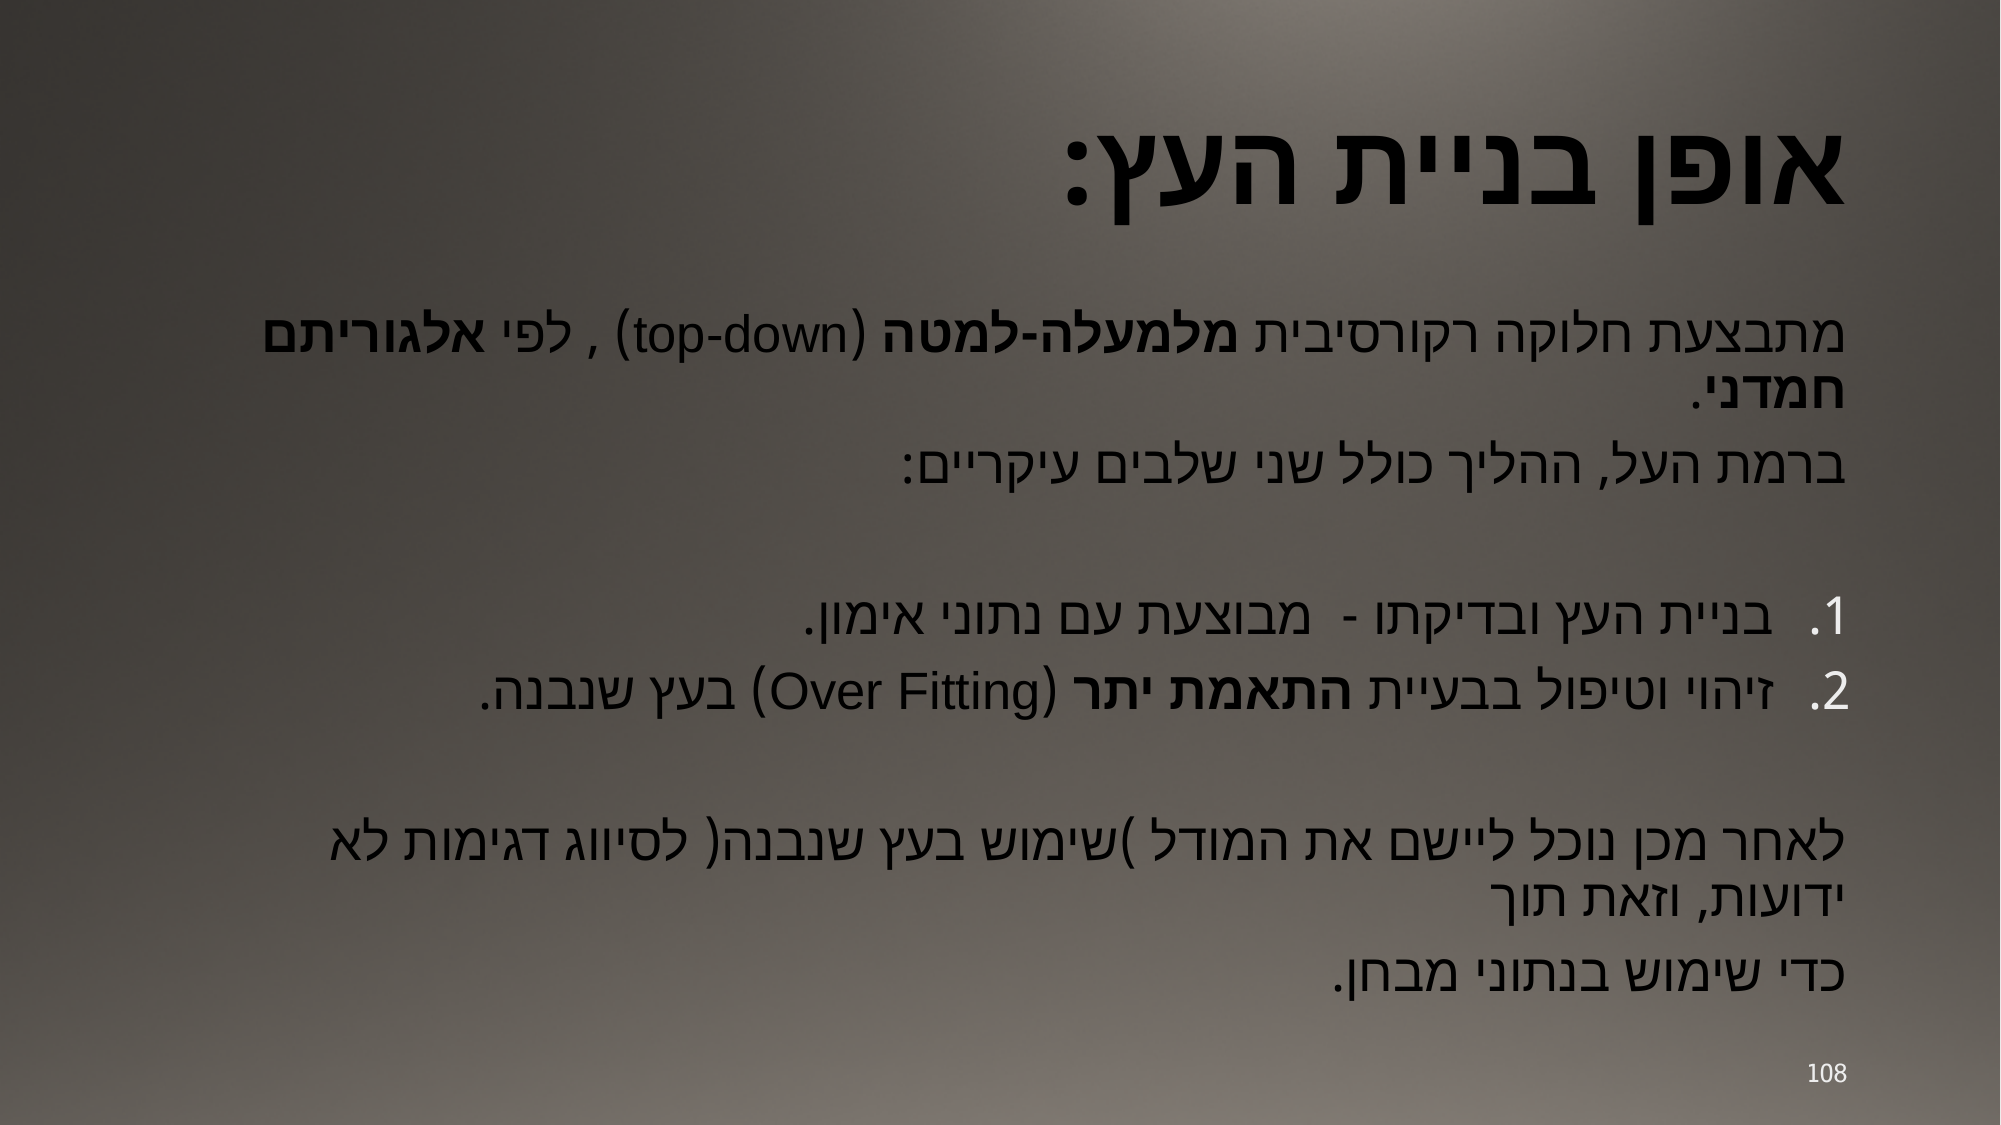

108

# אופן בניית העץ:
מתבצעת חלוקה רקורסיבית מלמעלה-למטה (top-down) , לפי אלגוריתם חמדני.
ברמת העל, ההליך כולל שני שלבים עיקריים:

בניית העץ ובדיקתו -  מבוצעת עם נתוני אימון.
זיהוי וטיפול בבעיית התאמת יתר (Over Fitting) בעץ שנבנה.

לאחר מכן נוכל ליישם את המודל )שימוש בעץ שנבנה( לסיווג דגימות לא ידועות, וזאת תוך
כדי שימוש בנתוני מבחן.